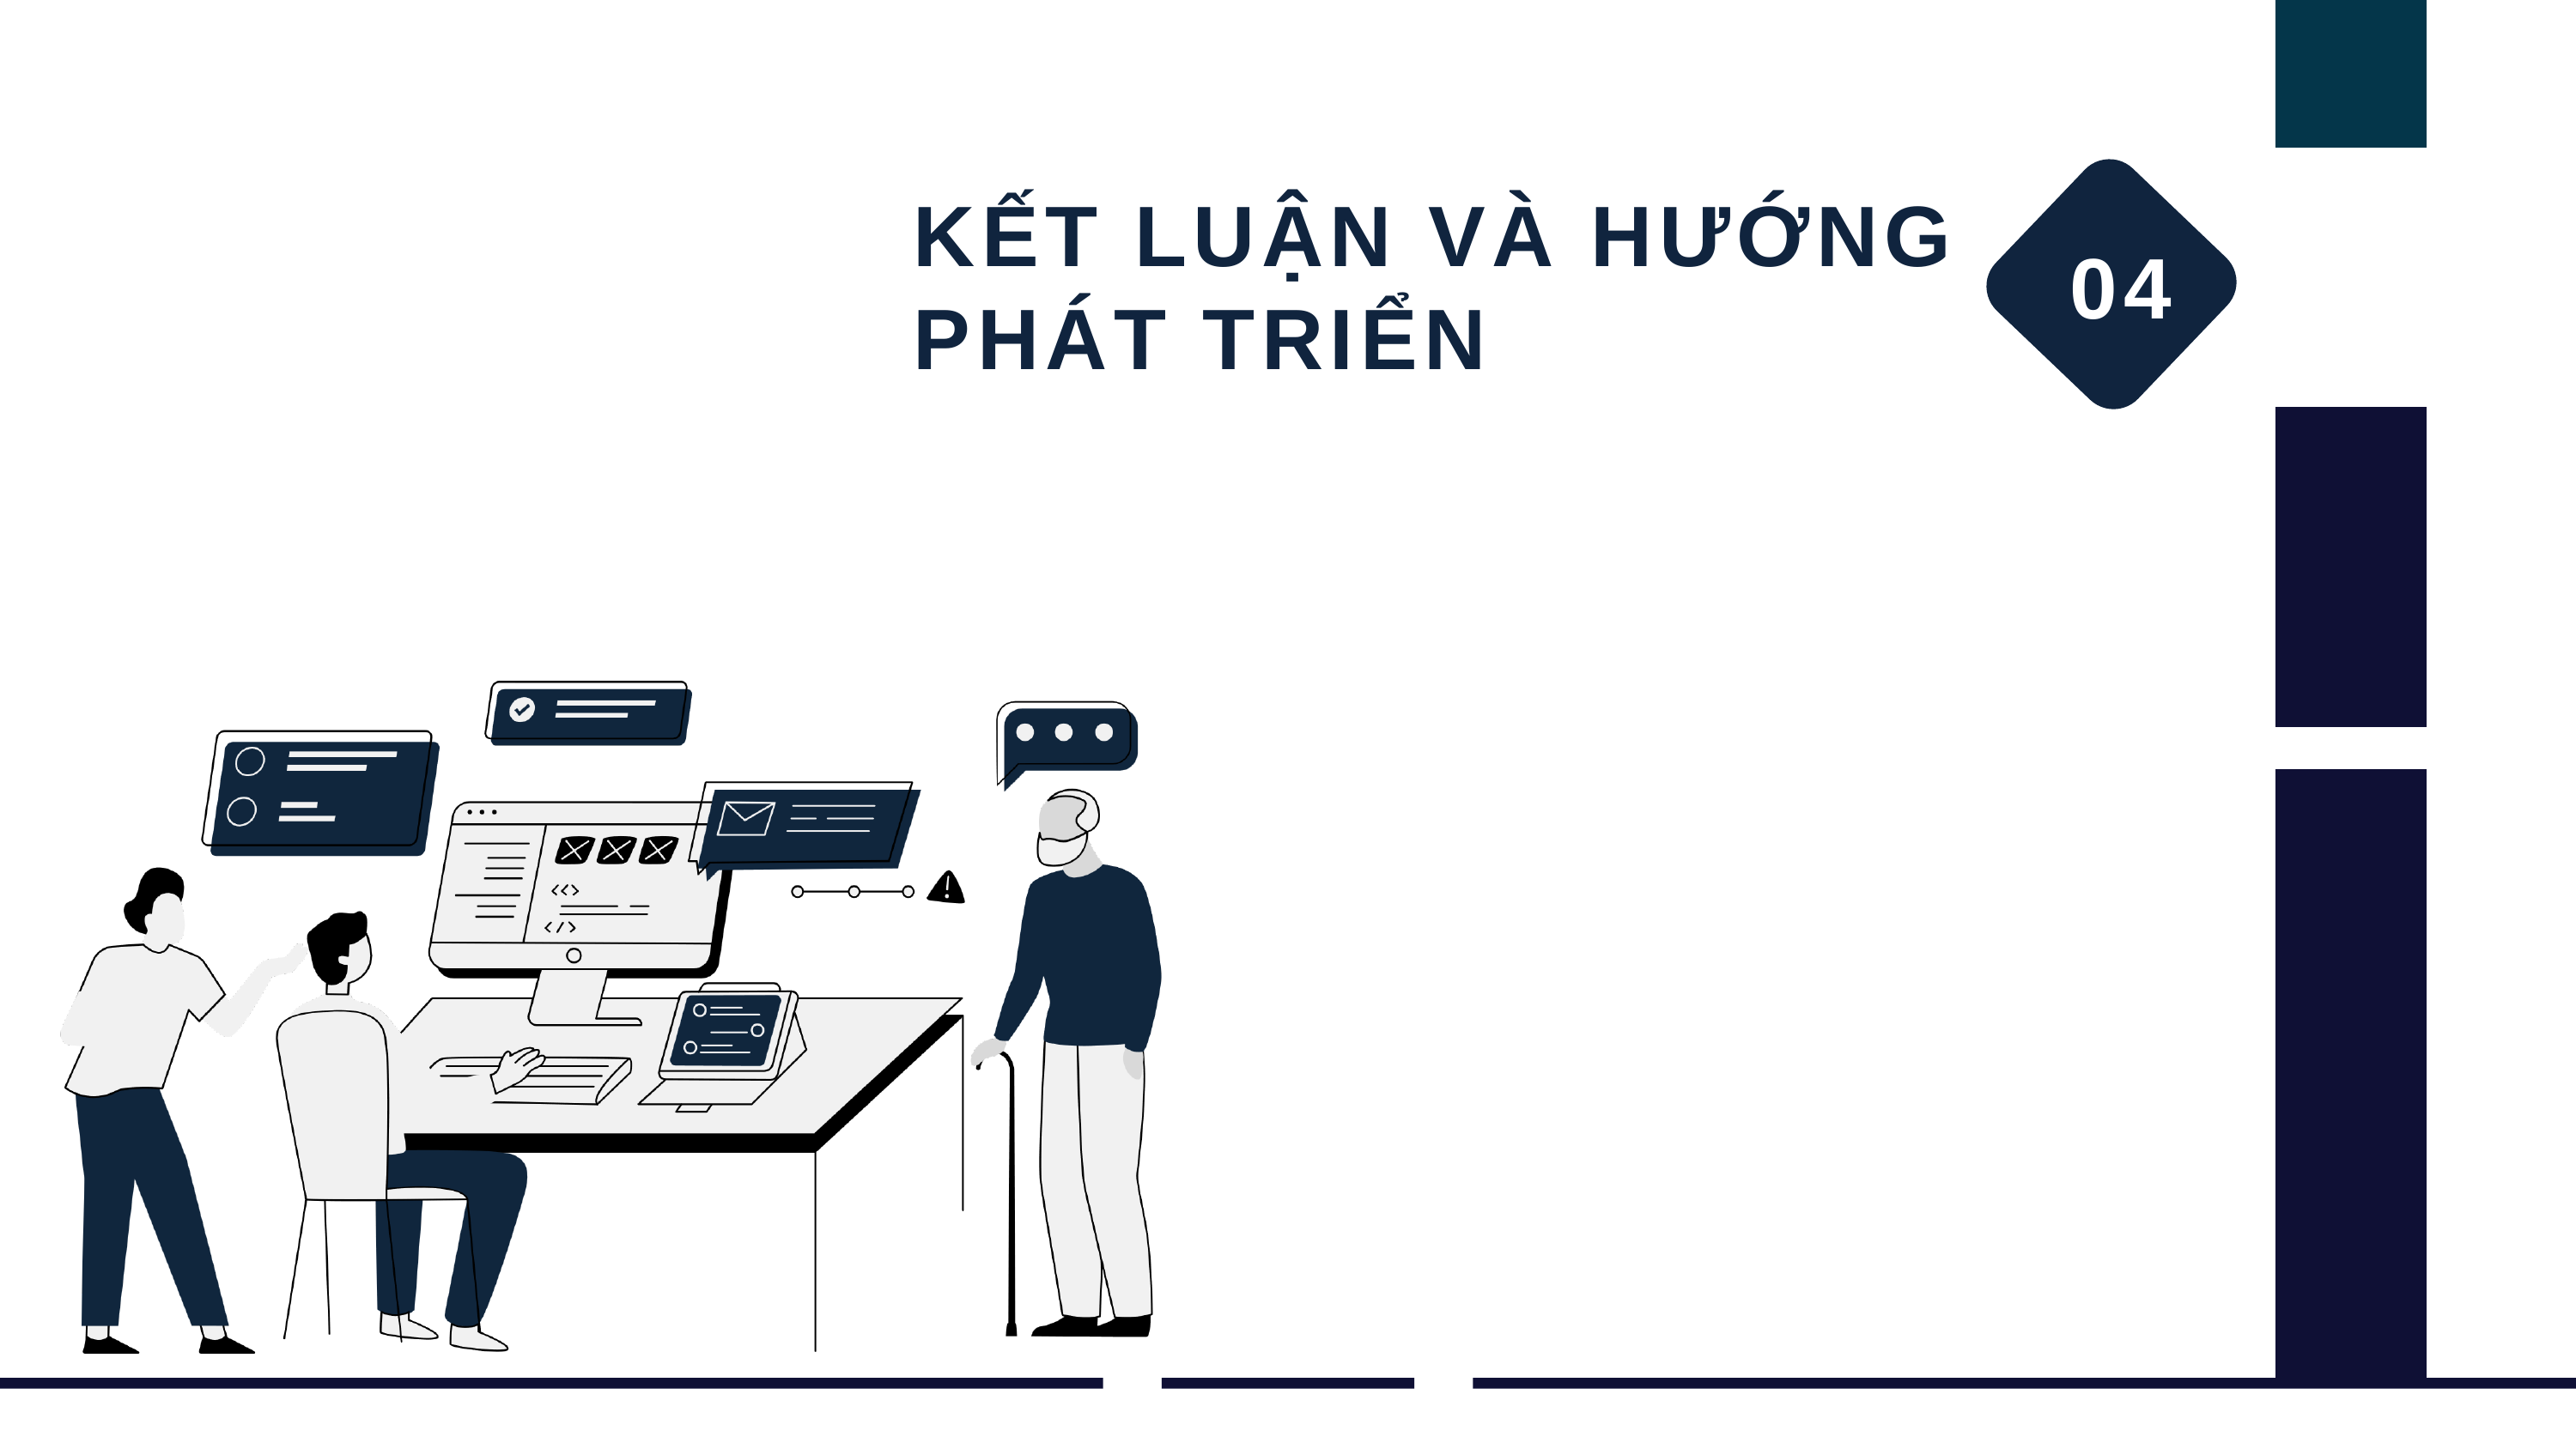

KẾT LUẬN VÀ HƯỚNG PHÁT TRIỂN

04